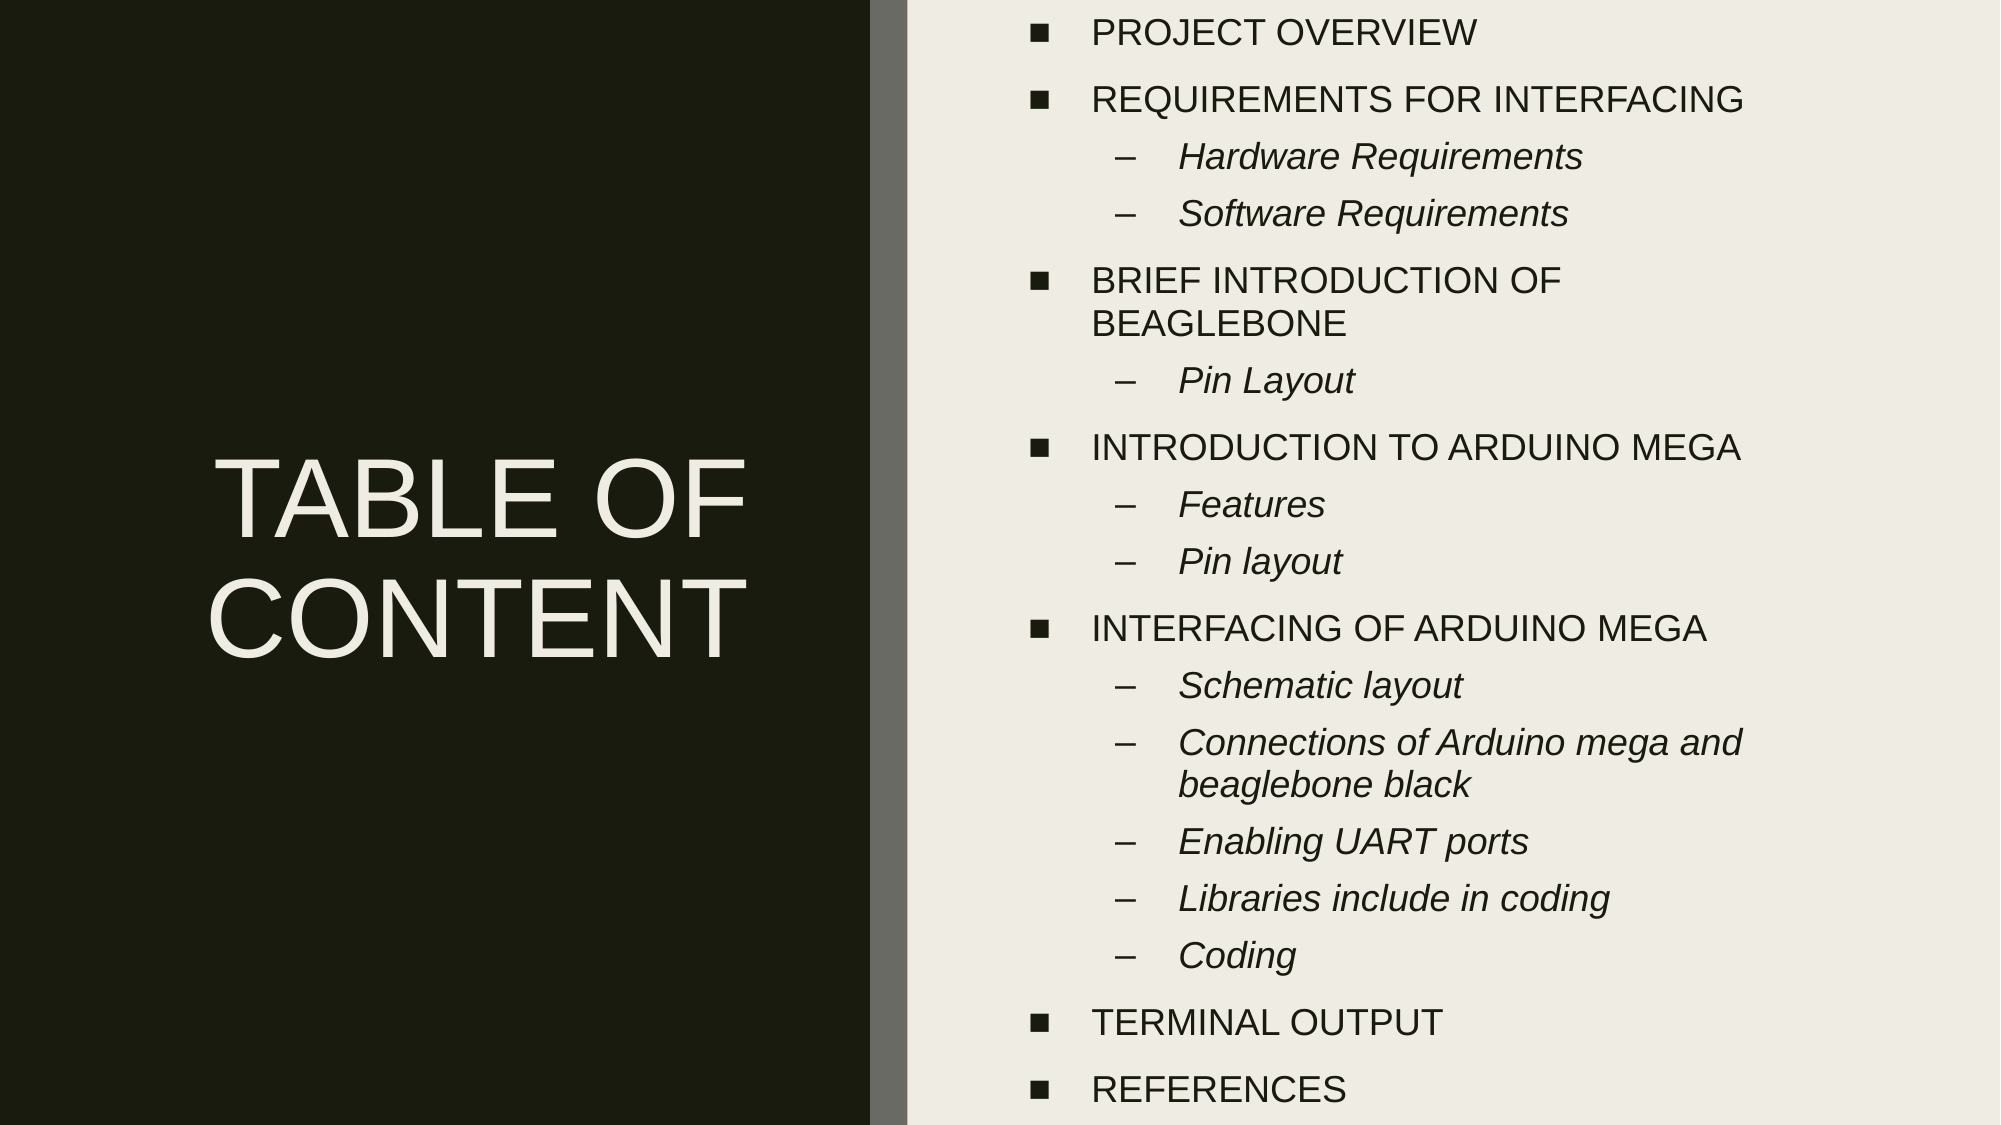

# TABLE OF CONTENT
PROJECT OVERVIEW
REQUIREMENTS FOR INTERFACING
Hardware Requirements
Software Requirements
BRIEF INTRODUCTION OF BEAGLEBONE
Pin Layout
INTRODUCTION TO ARDUINO MEGA
Features
Pin layout
INTERFACING OF ARDUINO MEGA
Schematic layout
Connections of Arduino mega and beaglebone black
Enabling UART ports
Libraries include in coding
Coding
TERMINAL OUTPUT
REFERENCES